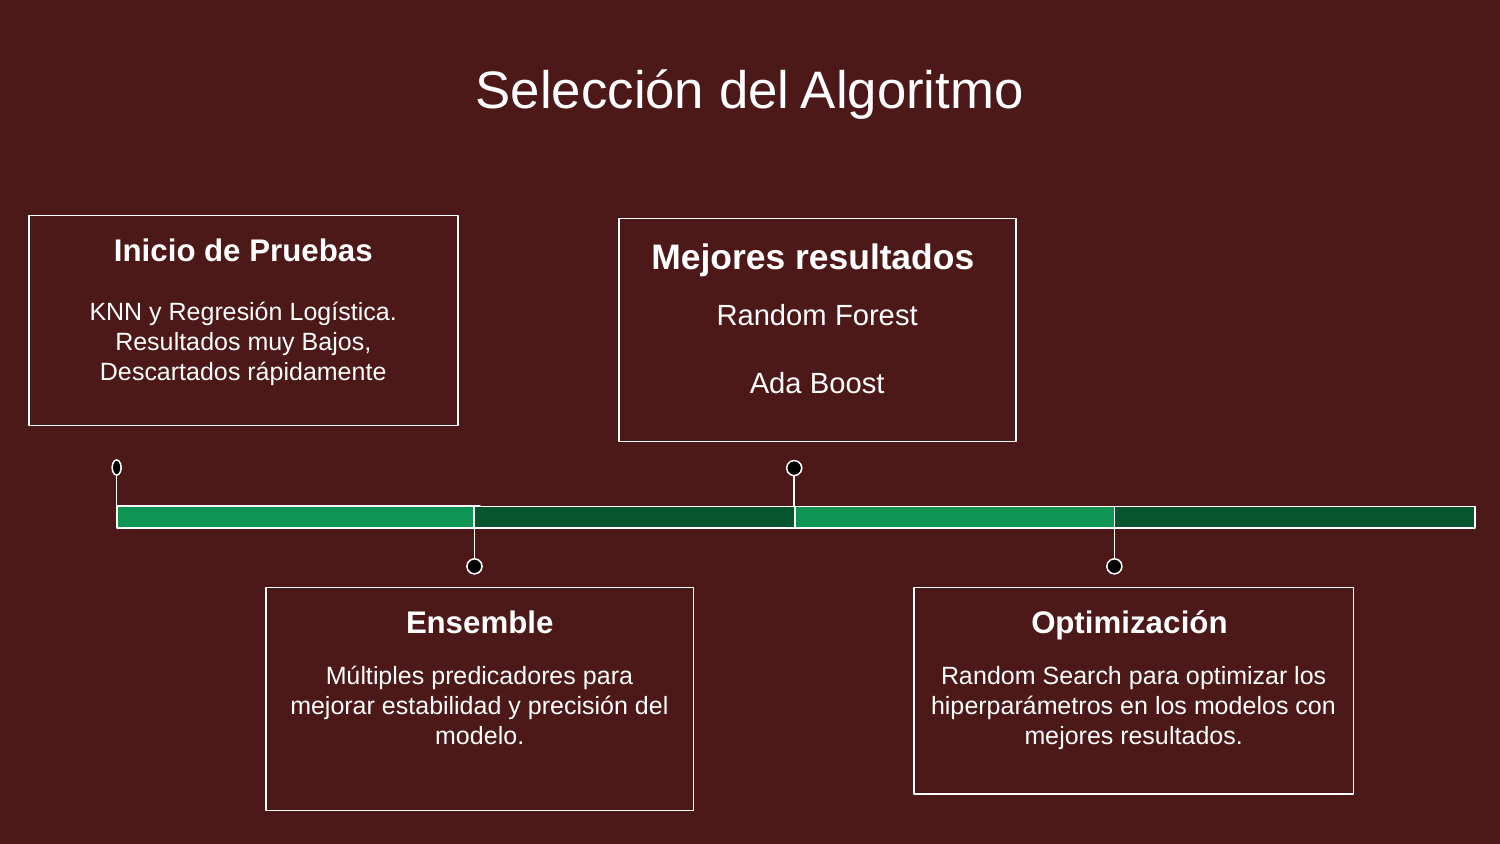

# Selección del Algoritmo
Inicio de Pruebas

KNN y Regresión Logística.
Resultados muy Bajos, Descartados rápidamente

Mejores resultados

Random Forest
Ada Boost

Ensemble

Múltiples predicadores para mejorar estabilidad y precisión del modelo.

Optimización

Random Search para optimizar los hiperparámetros en los modelos con mejores resultados.